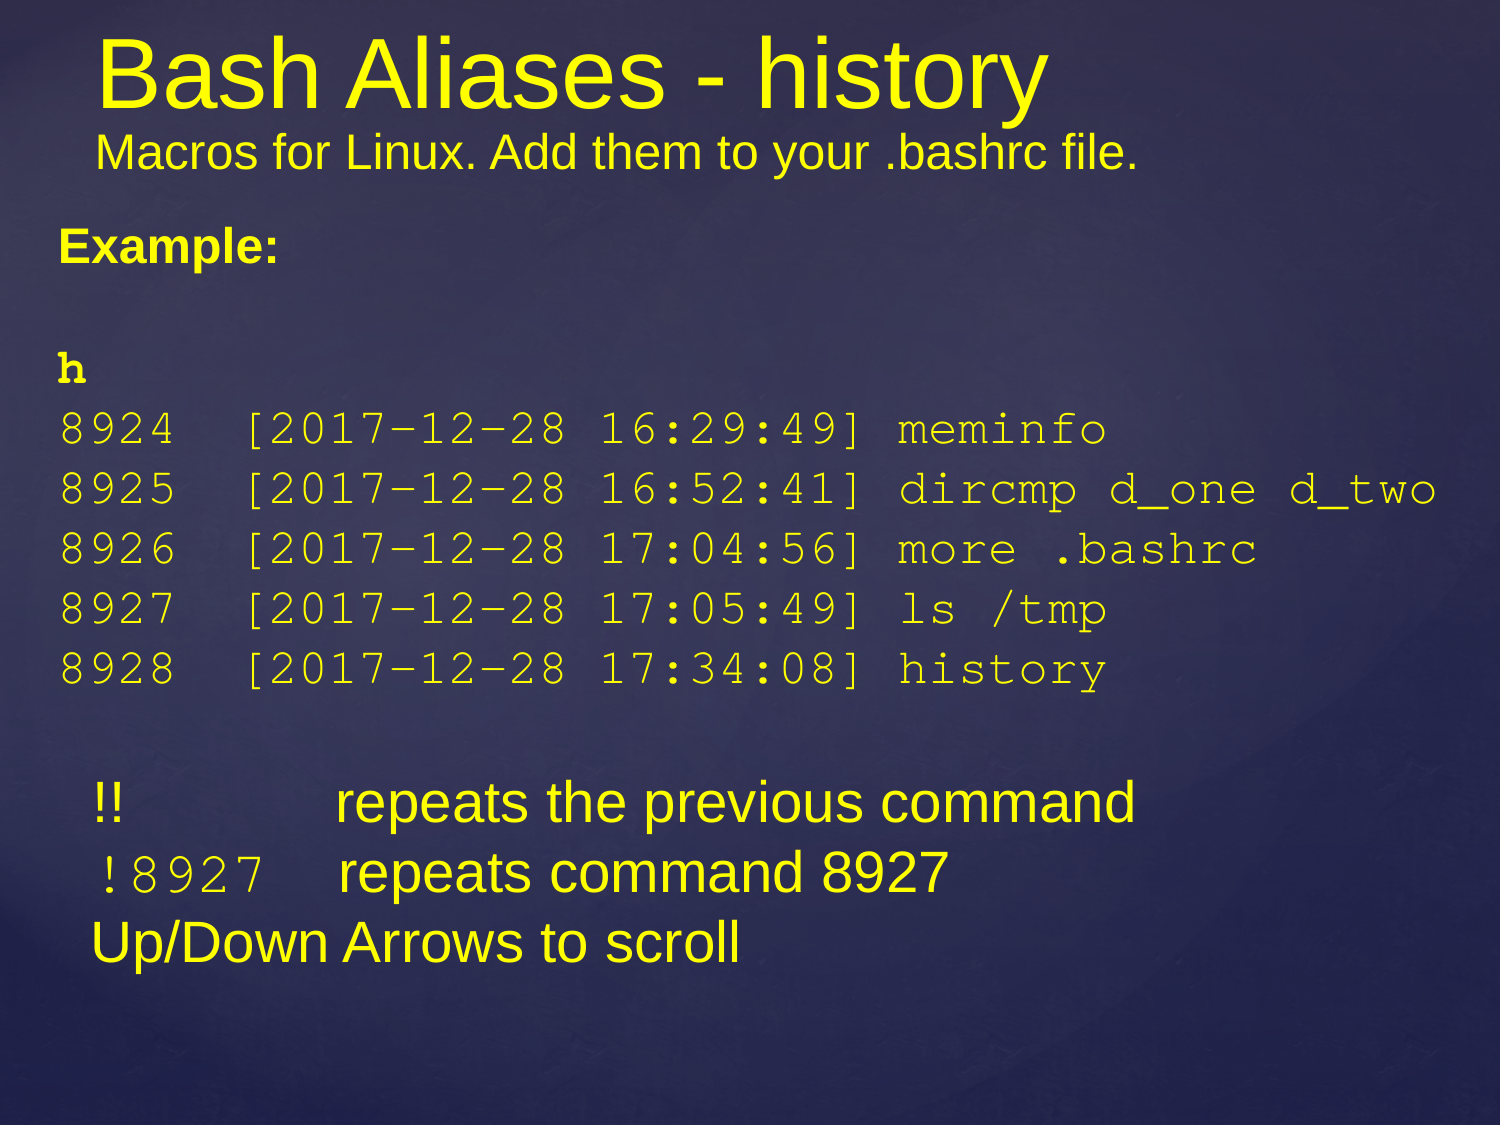

Bash Aliases - history
Macros for Linux. Add them to your .bashrc file.
Example:

h
8924  [2017-12-28 16:29:49] meminfo
8925  [2017-12-28 16:52:41] dircmp d_one d_two
8926  [2017-12-28 17:04:56] more .bashrc
8927  [2017-12-28 17:05:49] ls /tmp
8928  [2017-12-28 17:34:08] history

 !!      repeats the previous command
 !8927  repeats command 8927
  Up/Down Arrows to scroll